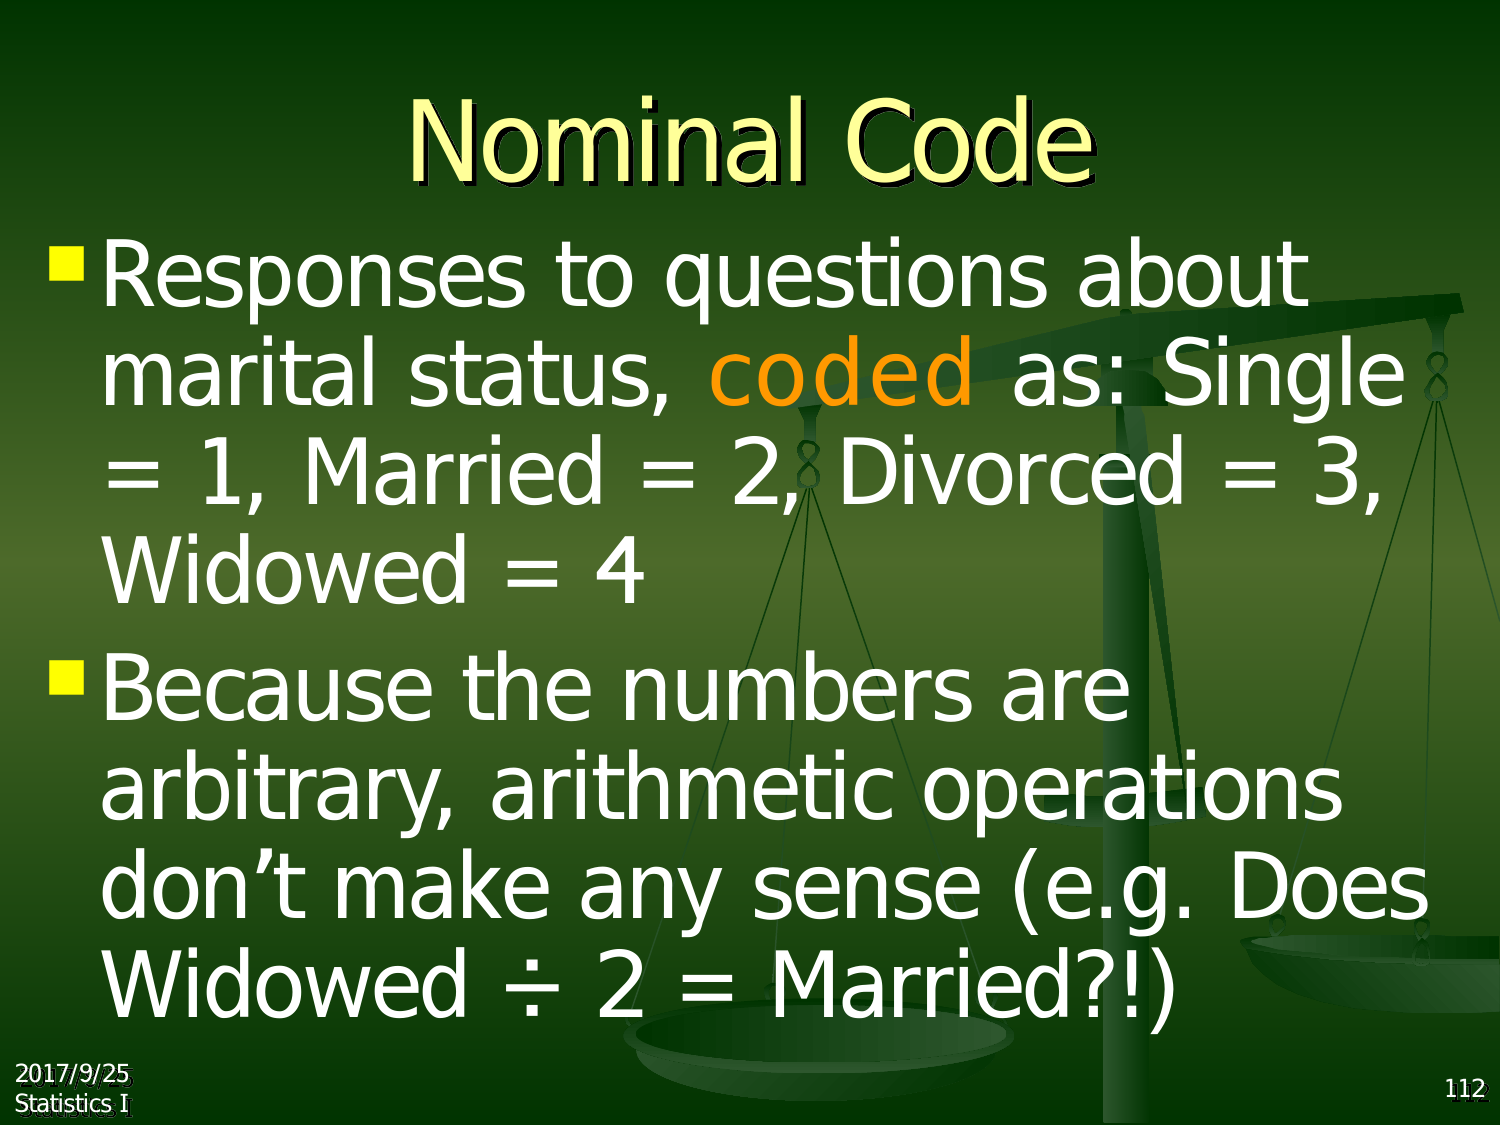

# Nominal Code
Responses to questions about marital status, coded as: Single = 1, Married = 2, Divorced = 3, Widowed = 4
Because the numbers are arbitrary, arithmetic operations don’t make any sense (e.g. Does Widowed ÷ 2 = Married?!)
2017/9/25
Statistics I
112